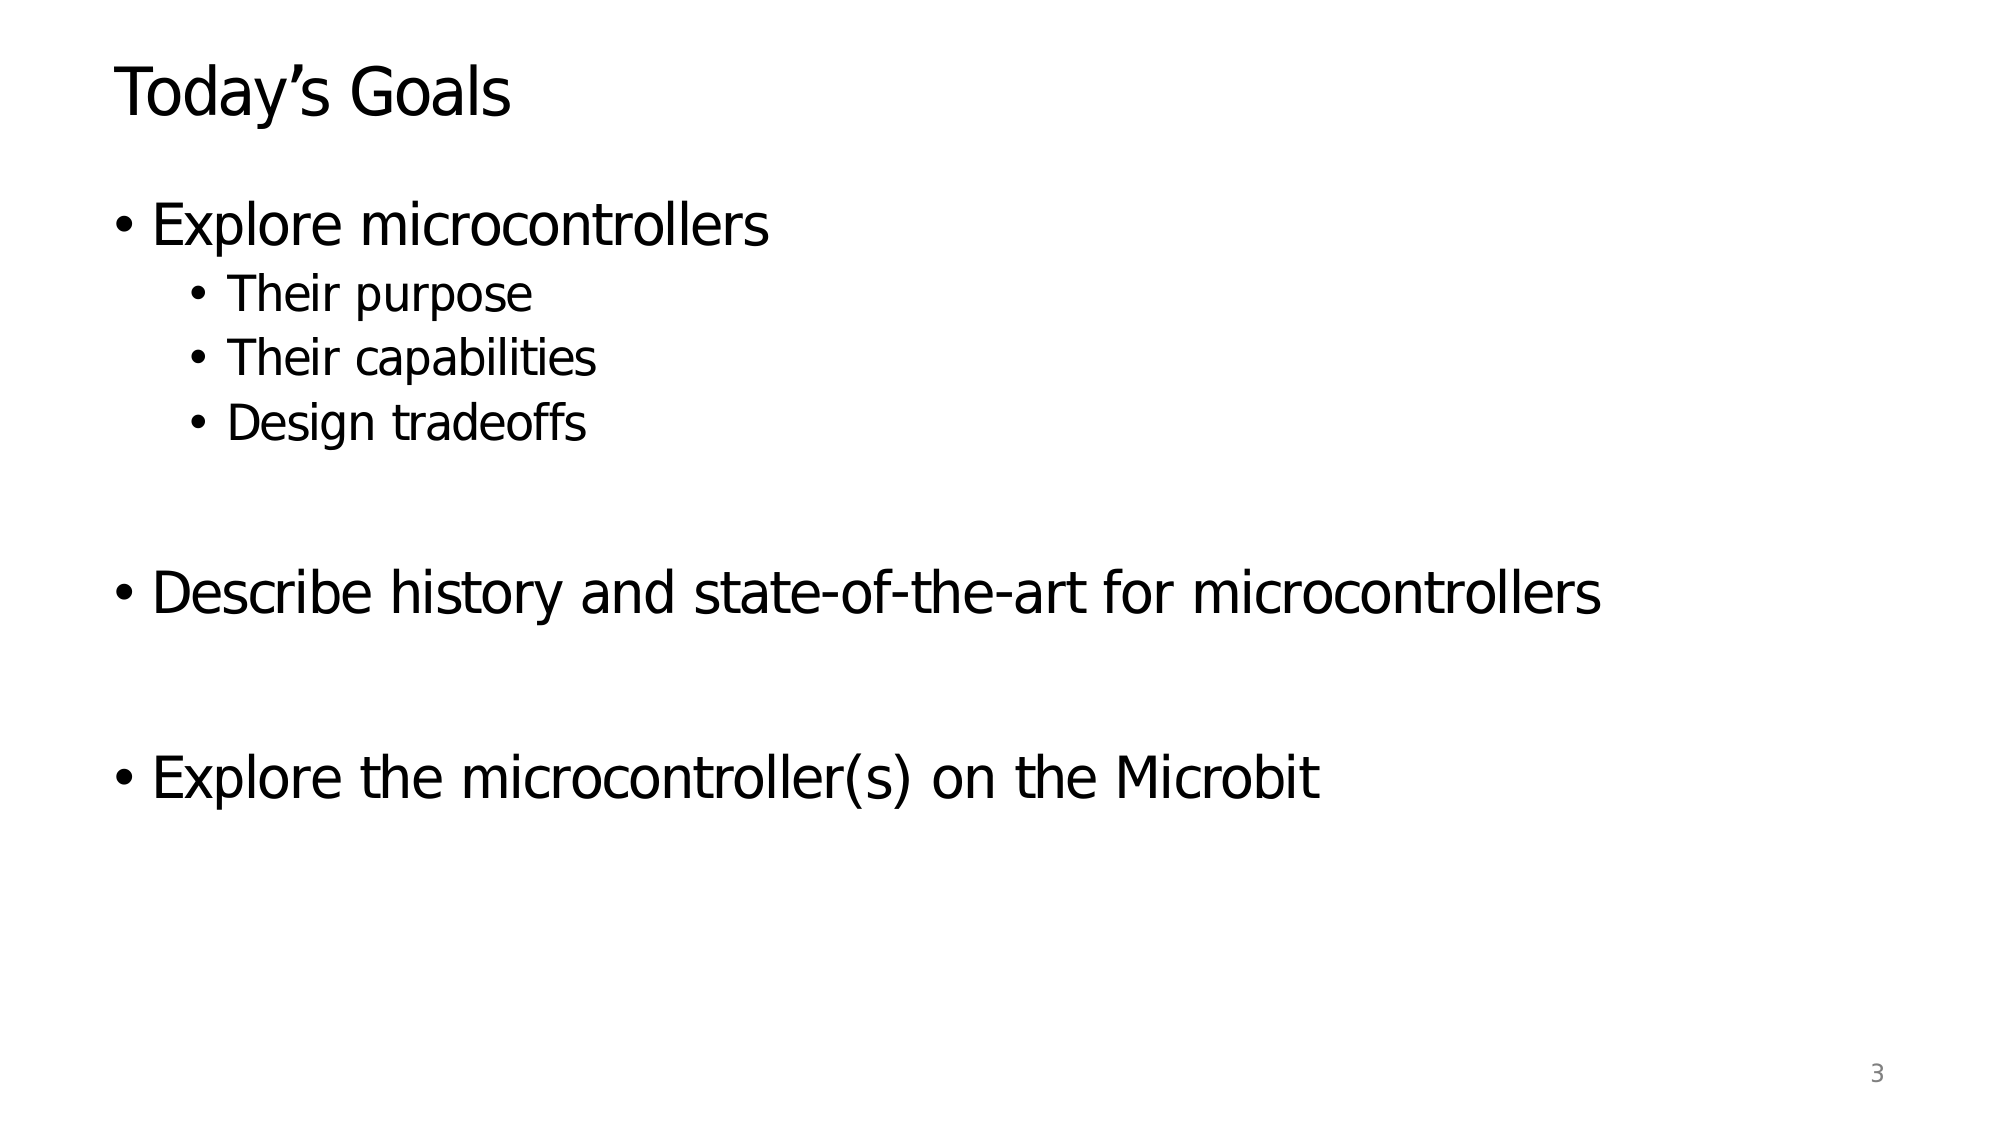

# Today’s Goals
Explore microcontrollers
Their purpose
Their capabilities
Design tradeoffs

Describe history and state-of-the-art for microcontrollers

Explore the microcontroller(s) on the Microbit
3